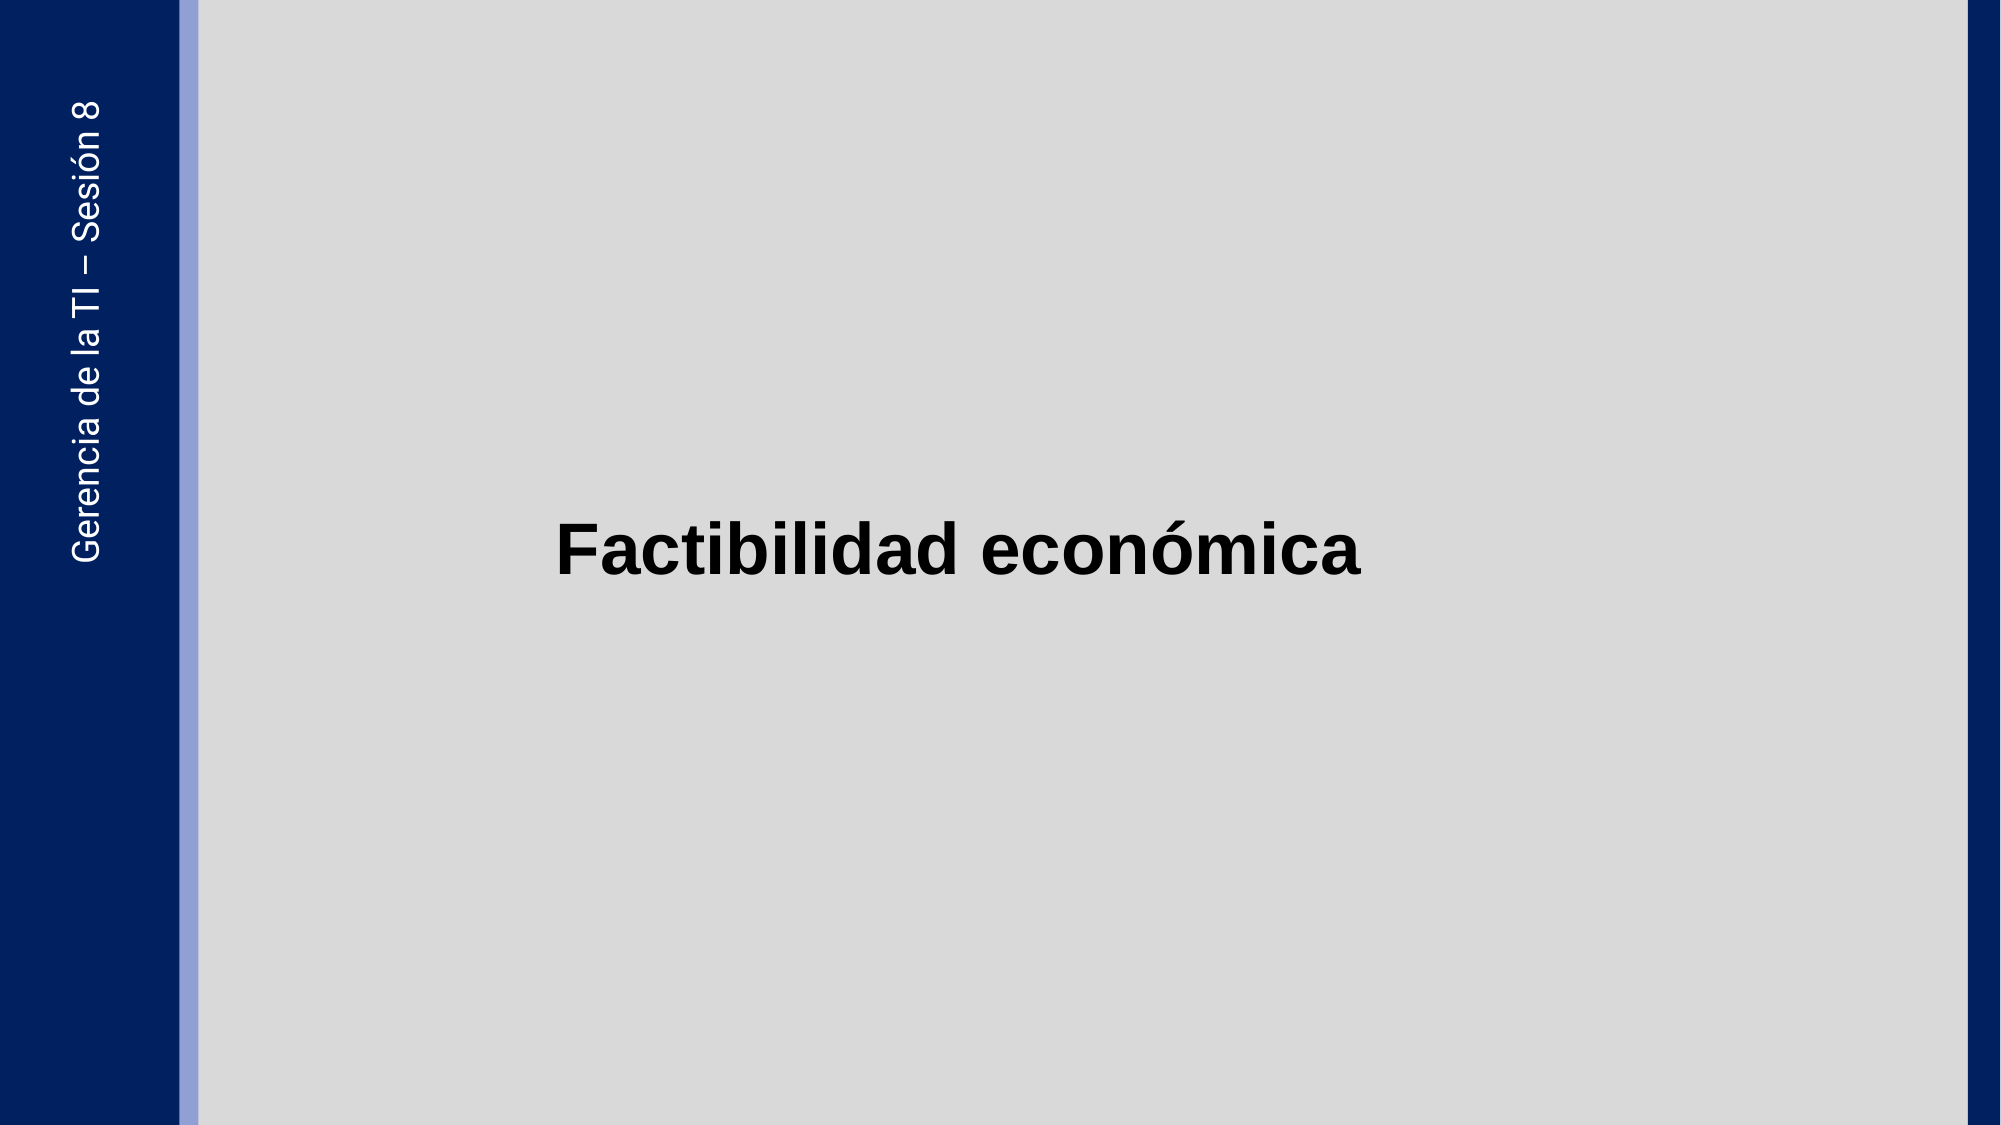

Factibilidad económica
Gerencia de la TI – Sesión 8